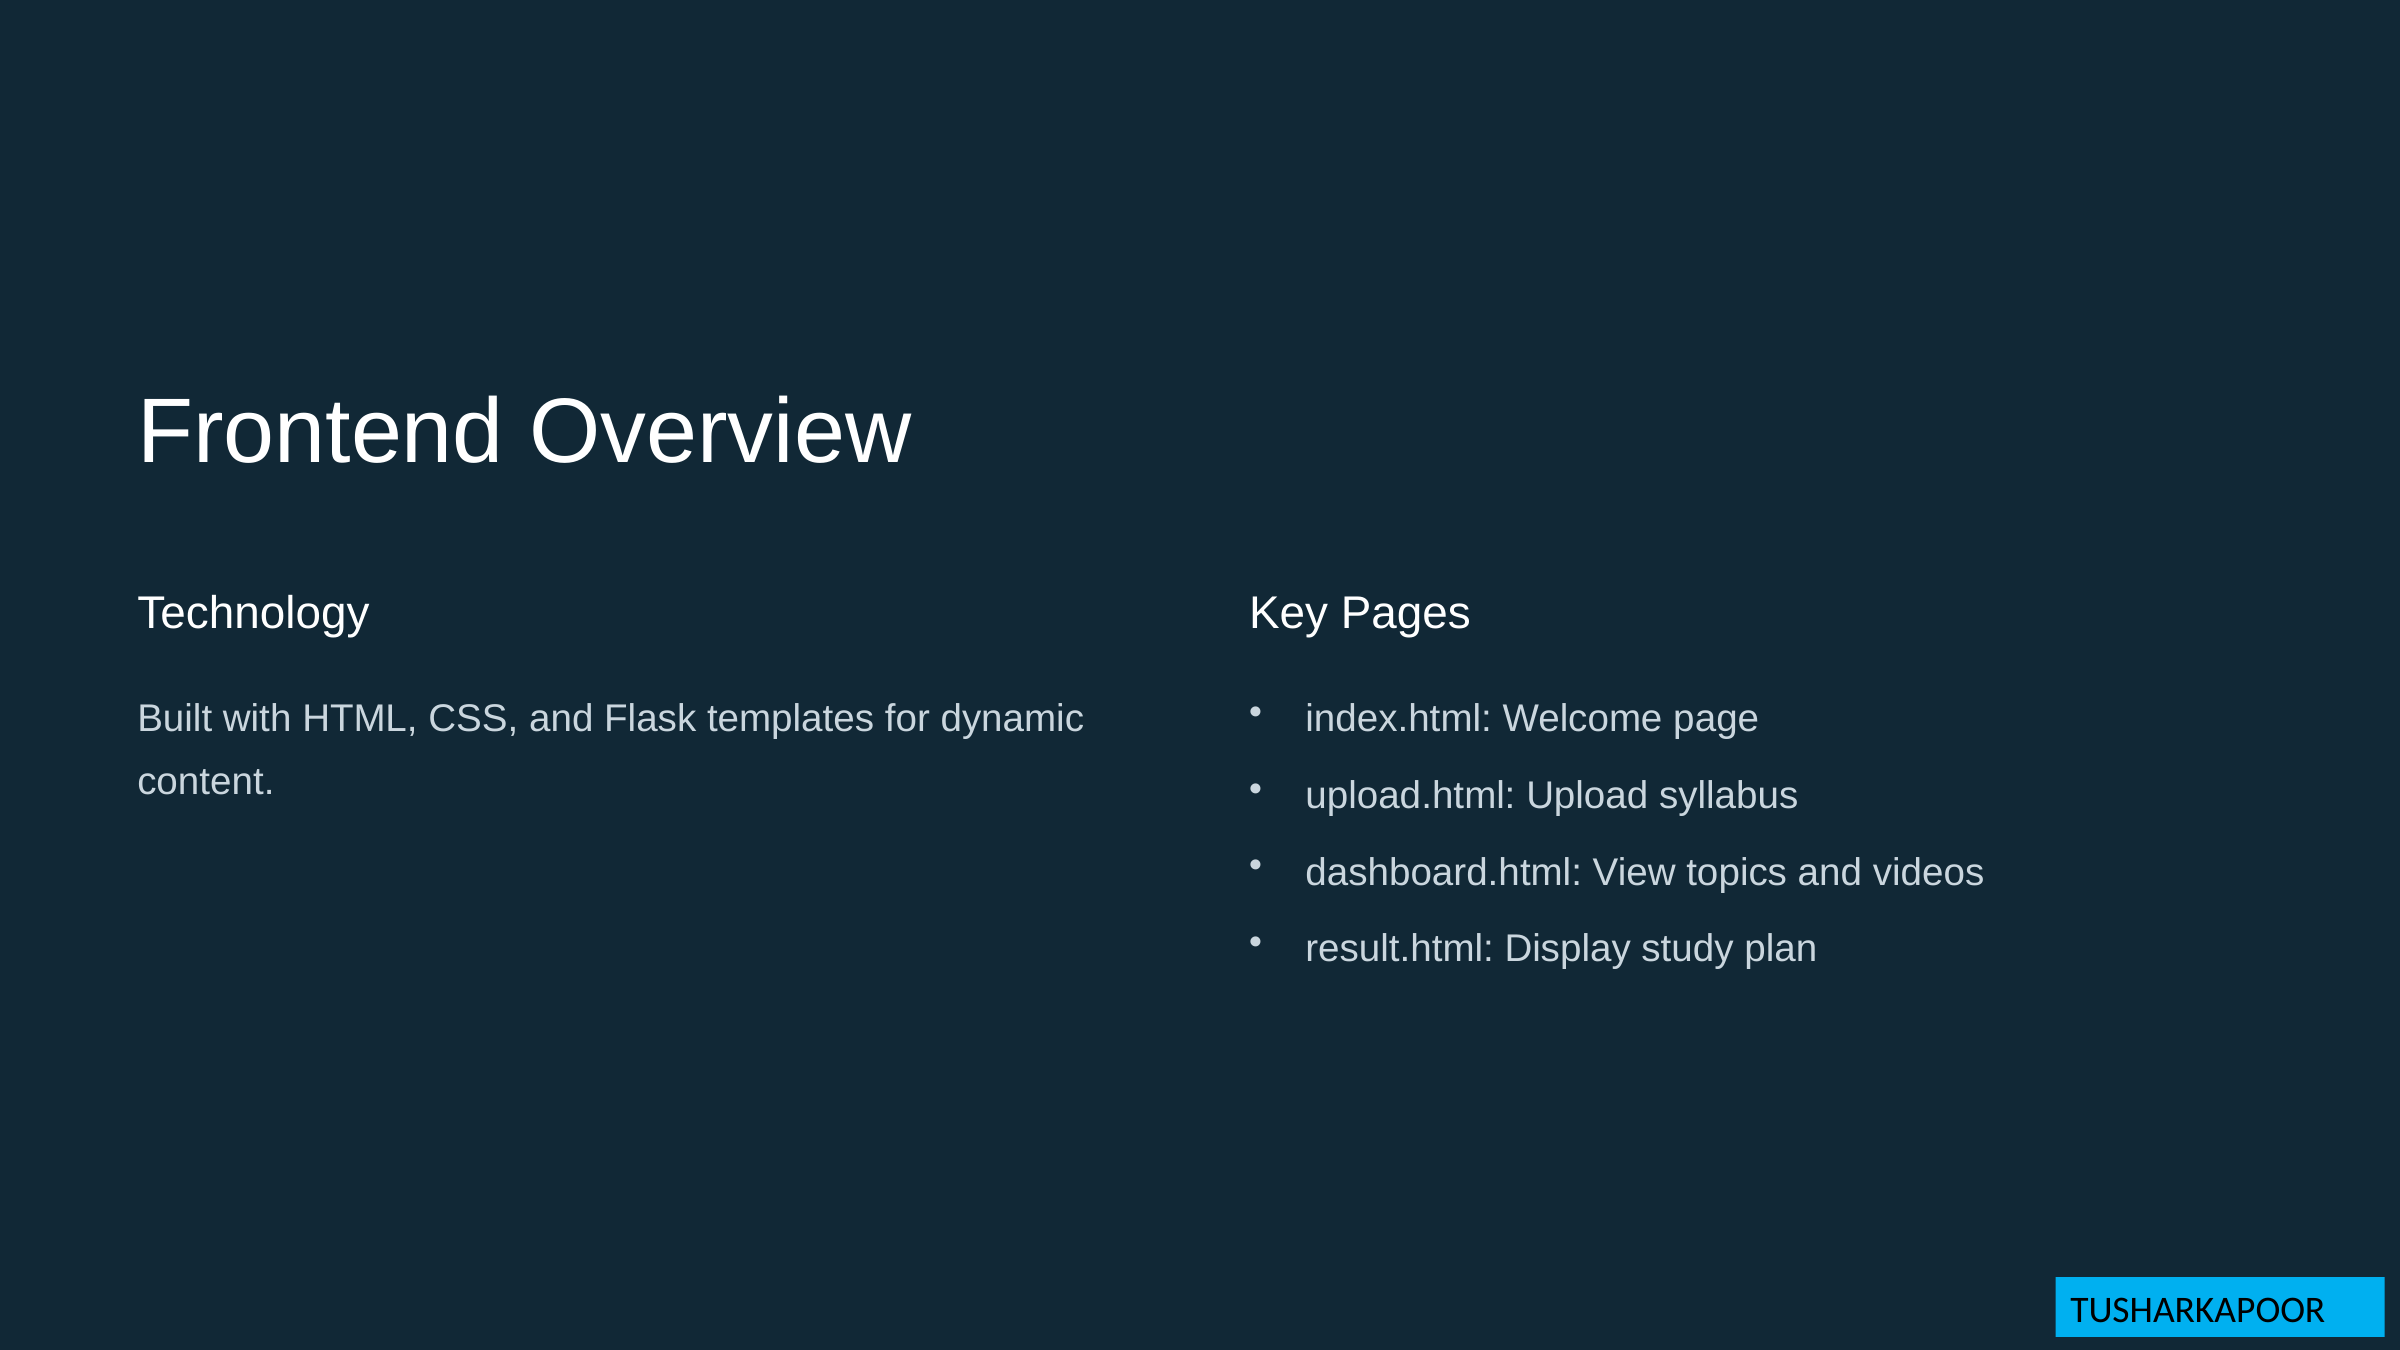

Frontend Overview
Technology
Key Pages
Built with HTML, CSS, and Flask templates for dynamic content.
index.html: Welcome page
upload.html: Upload syllabus
dashboard.html: View topics and videos
result.html: Display study plan
TUSHARKAPOOR